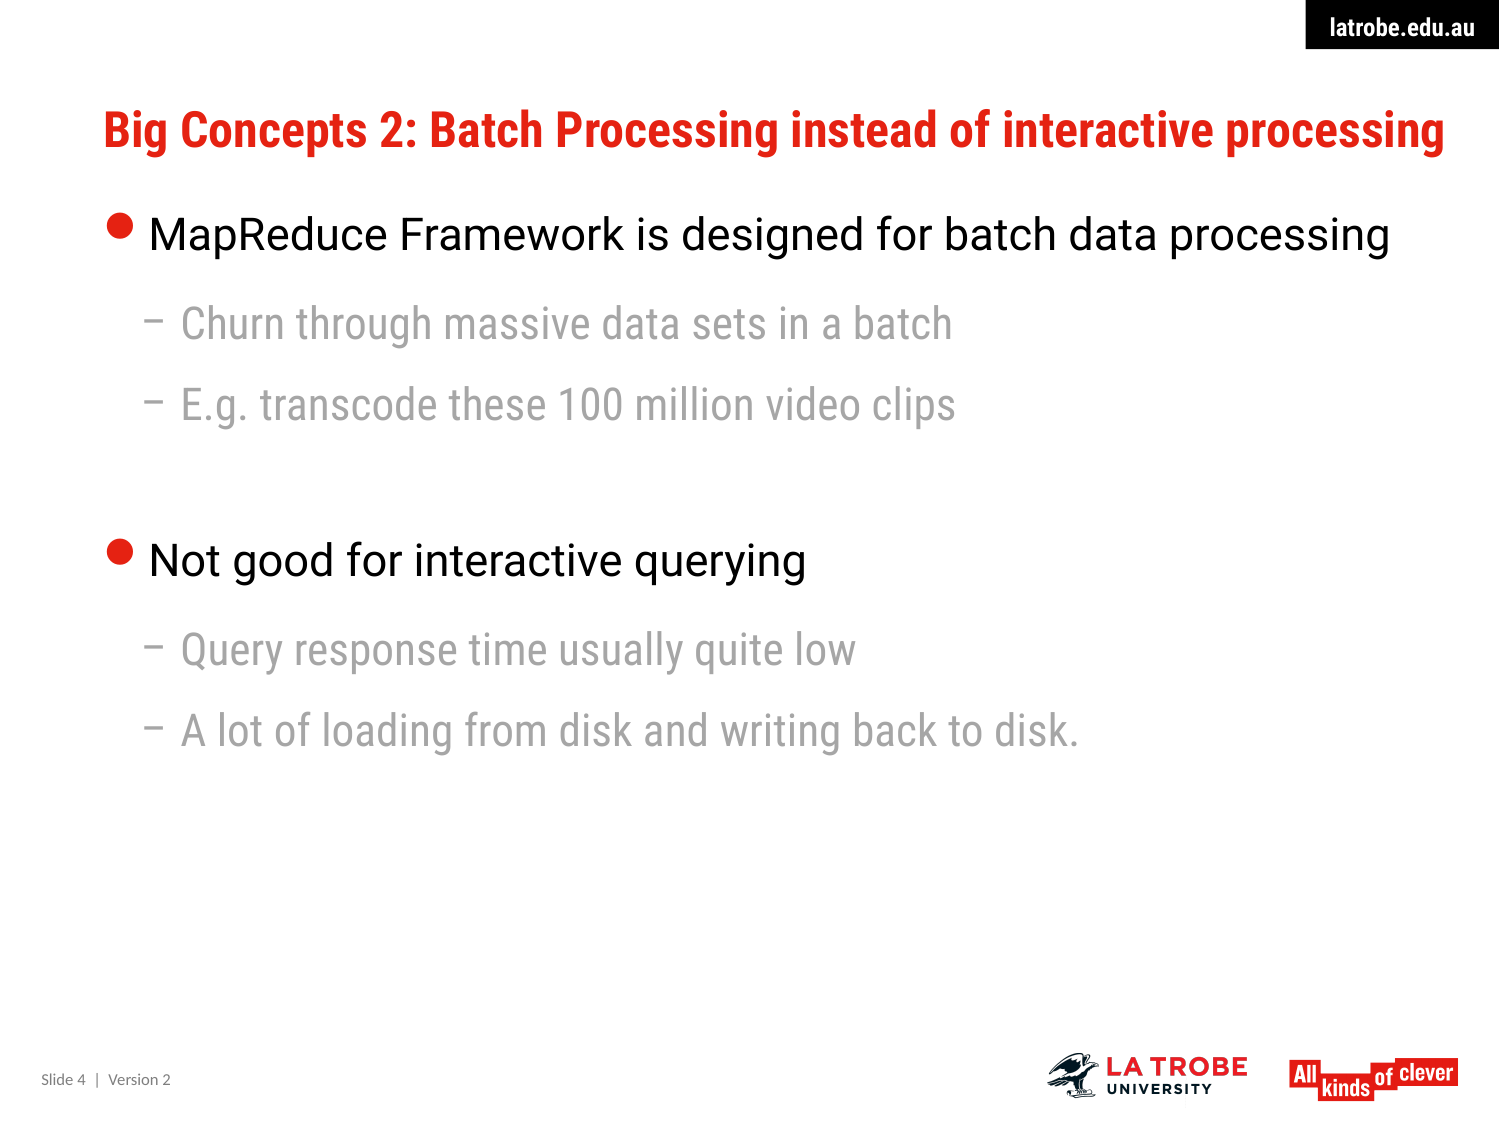

# Big Concepts 2: Batch Processing instead of interactive processing
MapReduce Framework is designed for batch data processing
Churn through massive data sets in a batch
E.g. transcode these 100 million video clips

Not good for interactive querying
Query response time usually quite low
A lot of loading from disk and writing back to disk.